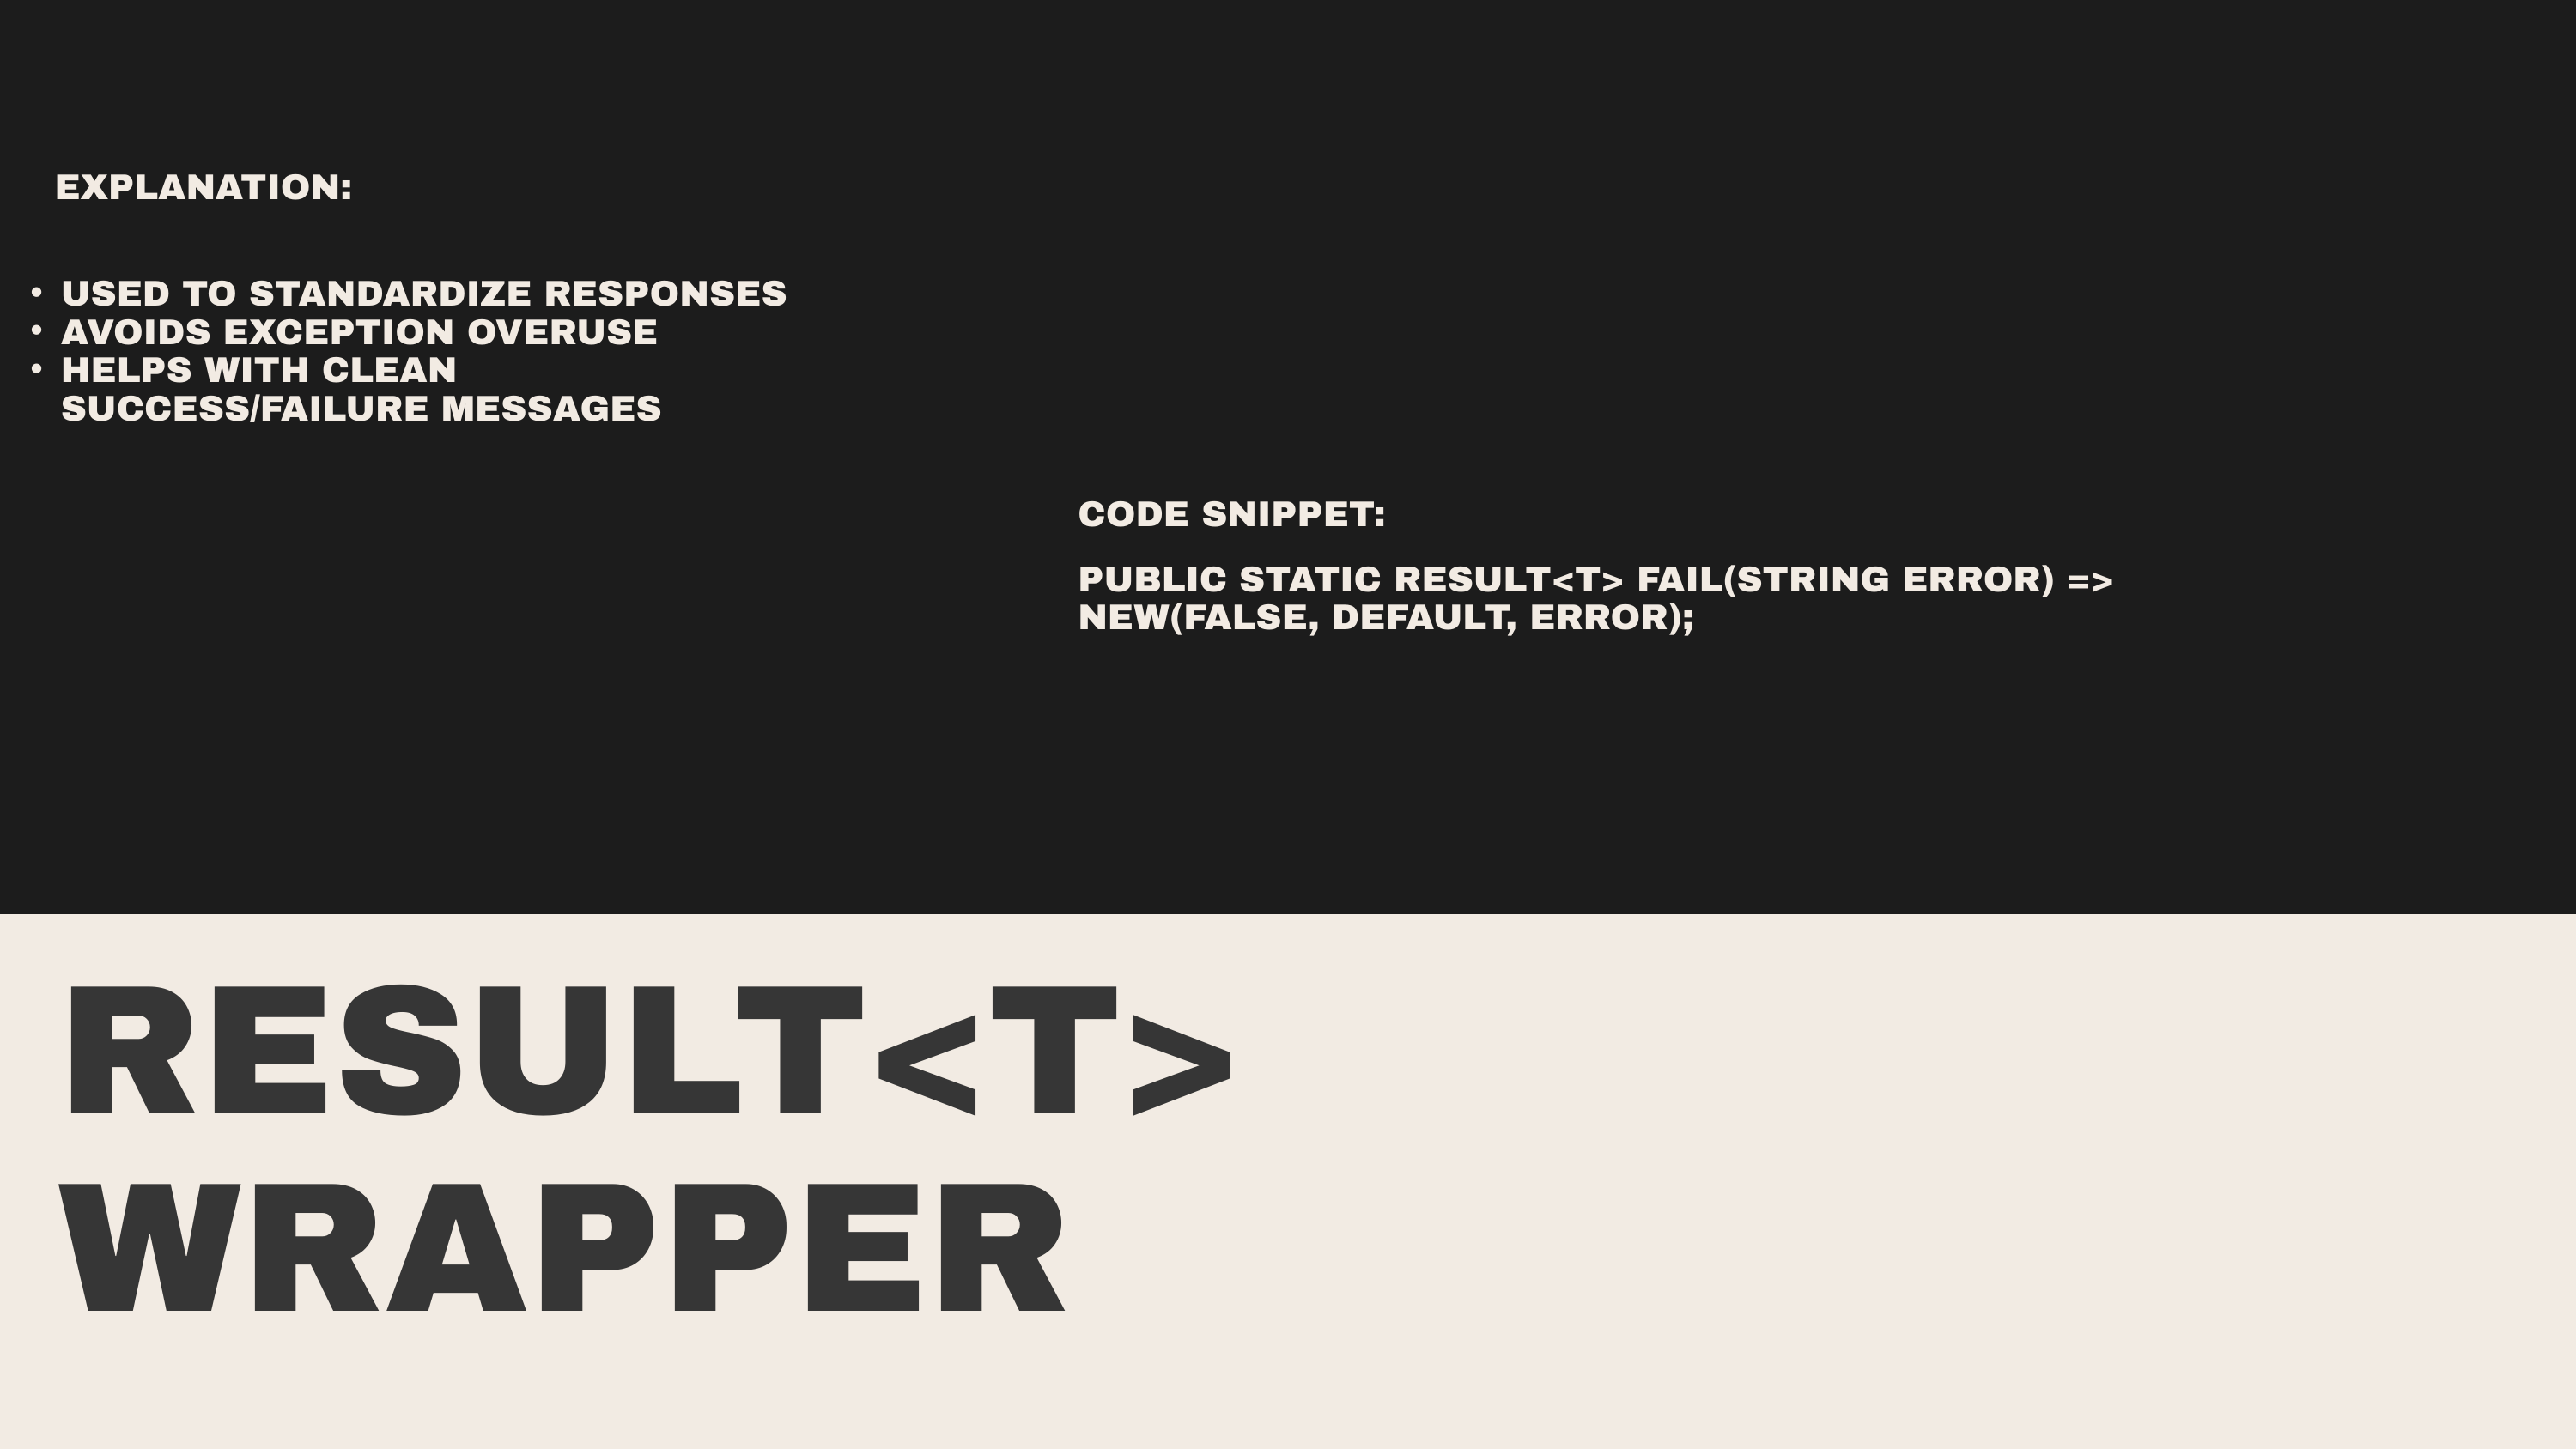

EXPLANATION:
USED TO STANDARDIZE RESPONSES
AVOIDS EXCEPTION OVERUSE
HELPS WITH CLEAN SUCCESS/FAILURE MESSAGES

CODE SNIPPET:
PUBLIC STATIC RESULT<T> FAIL(STRING ERROR) => NEW(FALSE, DEFAULT, ERROR);

RESULT<T> WRAPPER